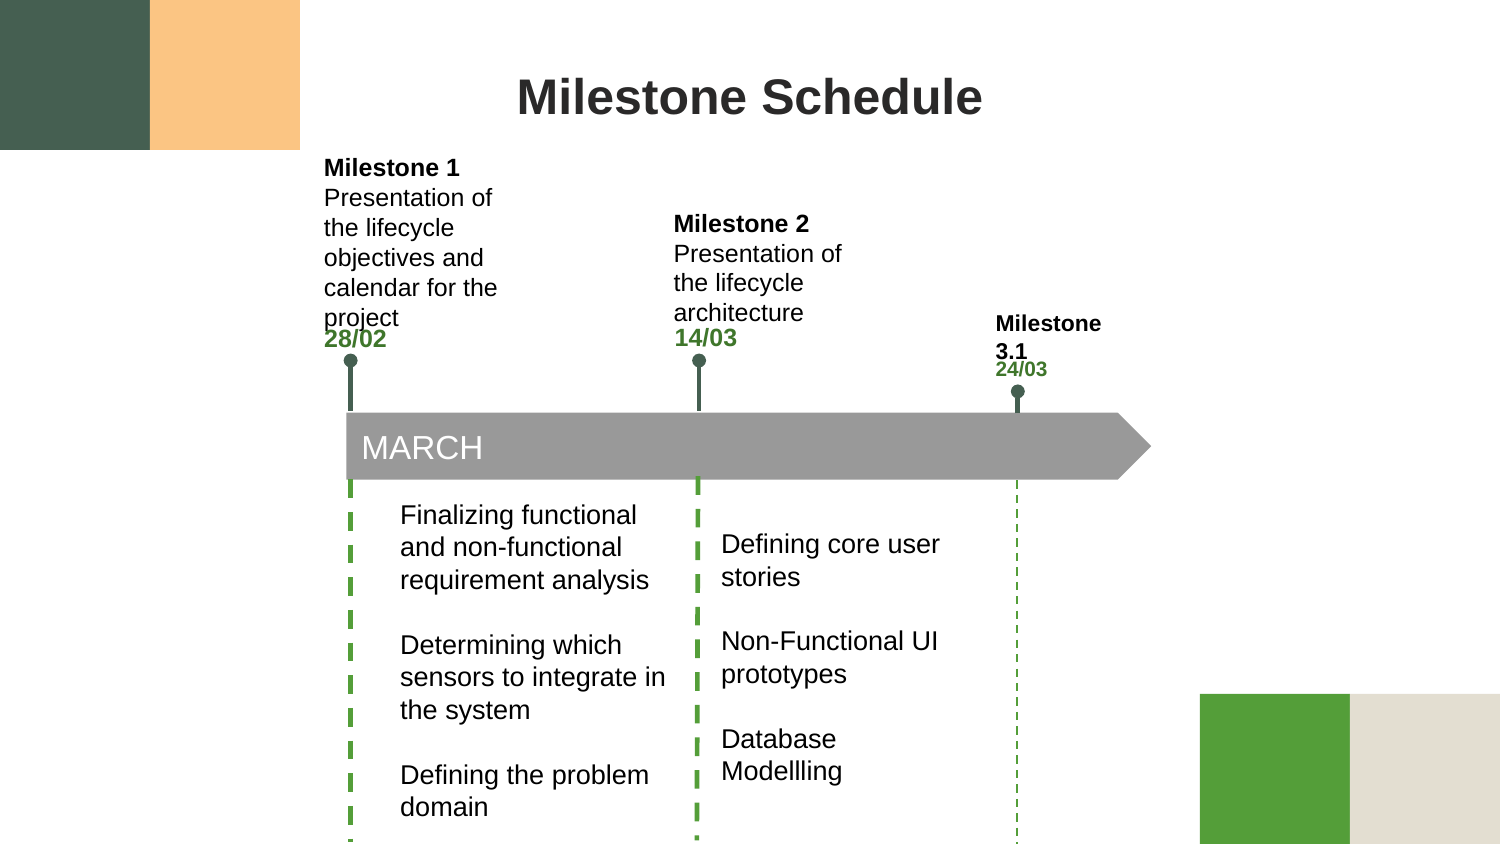

# Milestone Schedule

Milestone 1
Presentation of the lifecycle objectives and calendar for the project

Milestone 2
Presentation of the lifecycle architecture

Milestone 3.1

14/03

28/02

24/03

MARCH
Defining core user stories

Non-Functional UI prototypes

Database
Modellling

Finalizing functional and non-functional requirement analysis

Determining which sensors to integrate in the system

Defining the problem domain